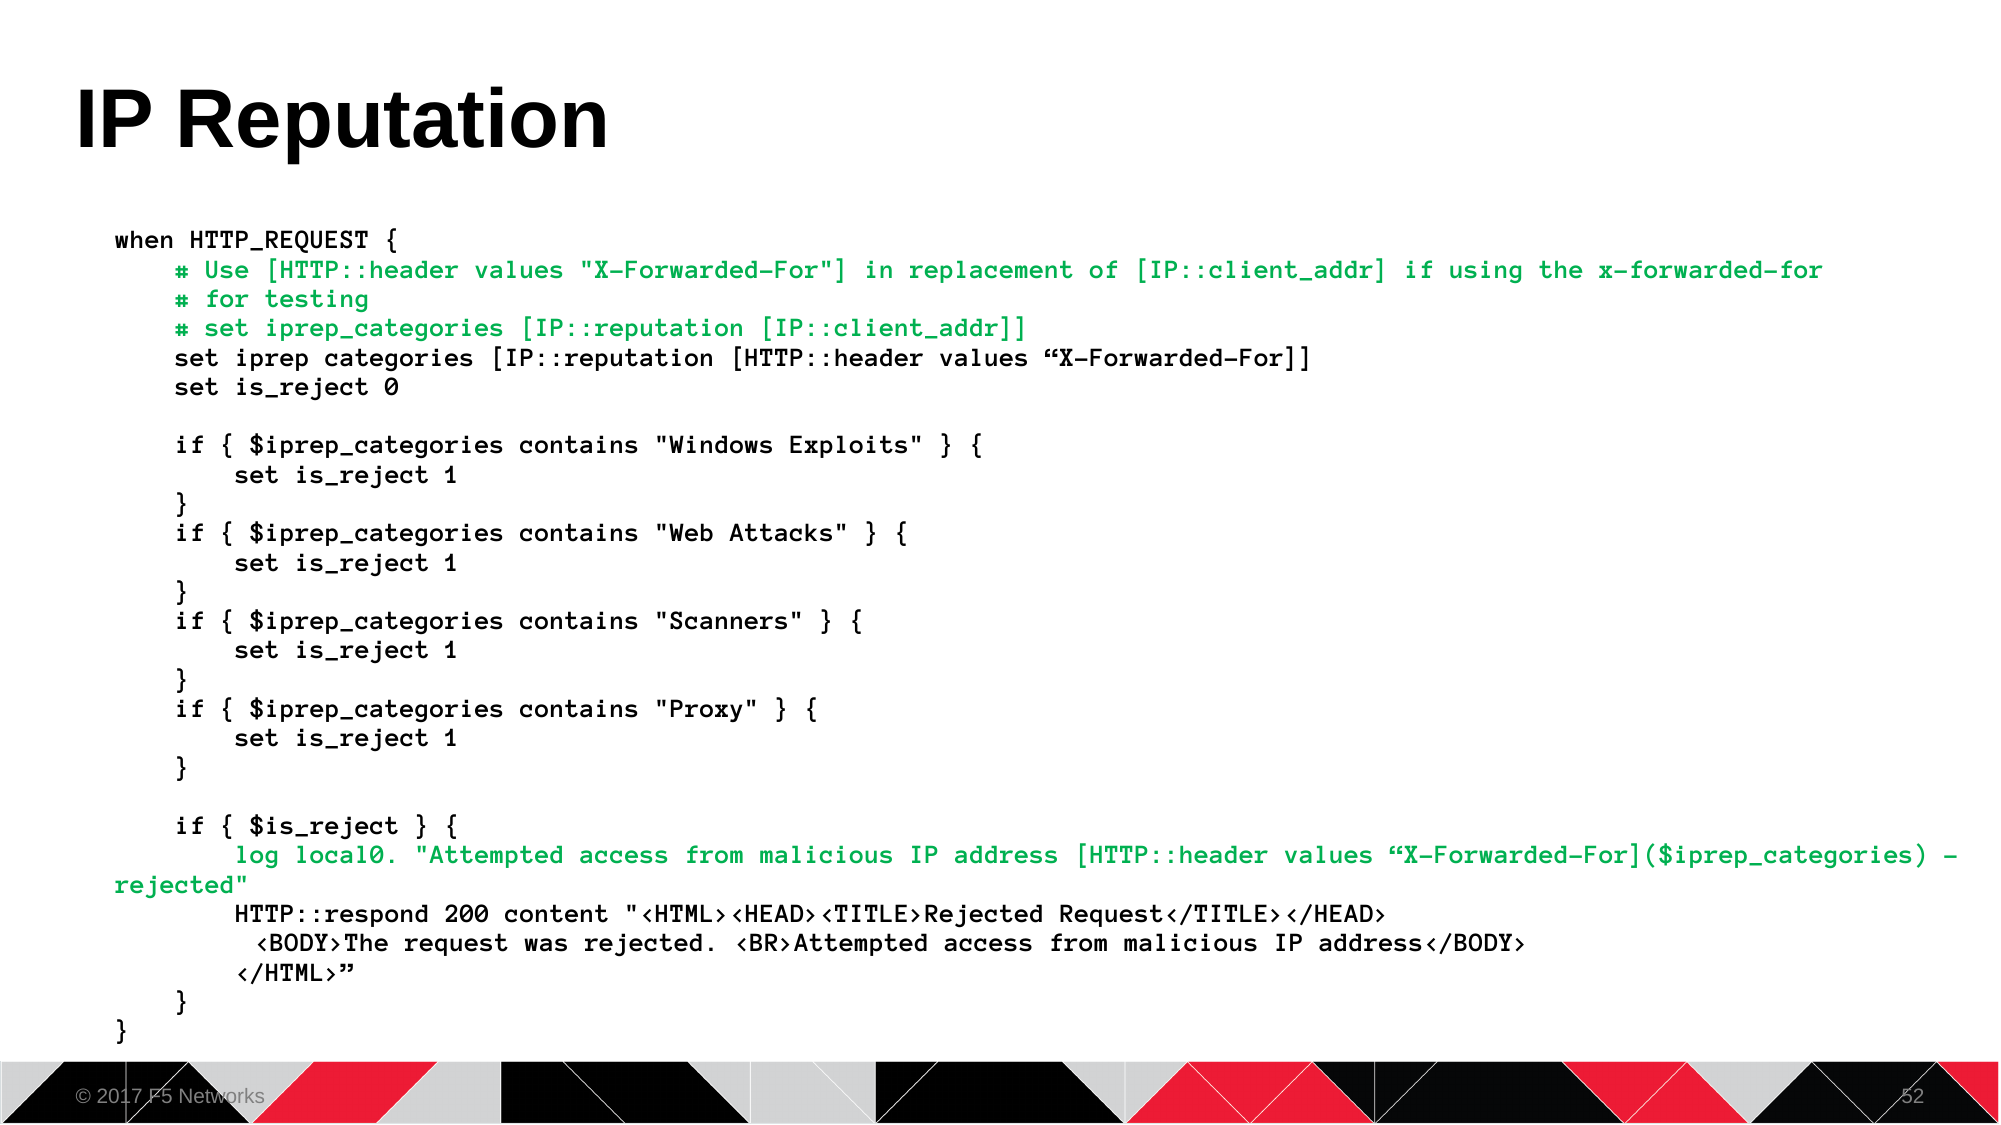

© 2017 F5 Networks
52
# IP Reputation
when HTTP_REQUEST {
    # Use [HTTP::header values "X-Forwarded-For"] in replacement of [IP::client_addr] if using the x-forwarded-for
    # for testing
    # set iprep_categories [IP::reputation [IP::client_addr]]
    set iprep categories [IP::reputation [HTTP::header values “X-Forwarded-For]]
    set is_reject 0

    if { $iprep_categories contains "Windows Exploits" } {
        set is_reject 1
    }
    if { $iprep_categories contains "Web Attacks" } {
        set is_reject 1
    }
    if { $iprep_categories contains "Scanners" } {
        set is_reject 1
    }
    if { $iprep_categories contains "Proxy" } {
        set is_reject 1
    }

    if { $is_reject } {
        log local0. "Attempted access from malicious IP address [HTTP::header values “X-Forwarded-For]($iprep_categories) - rejected"
        HTTP::respond 200 content "<HTML><HEAD><TITLE>Rejected Request</TITLE></HEAD>
	<BODY>The request was rejected. <BR>Attempted access from malicious IP address</BODY>
        </HTML>”
    }
}